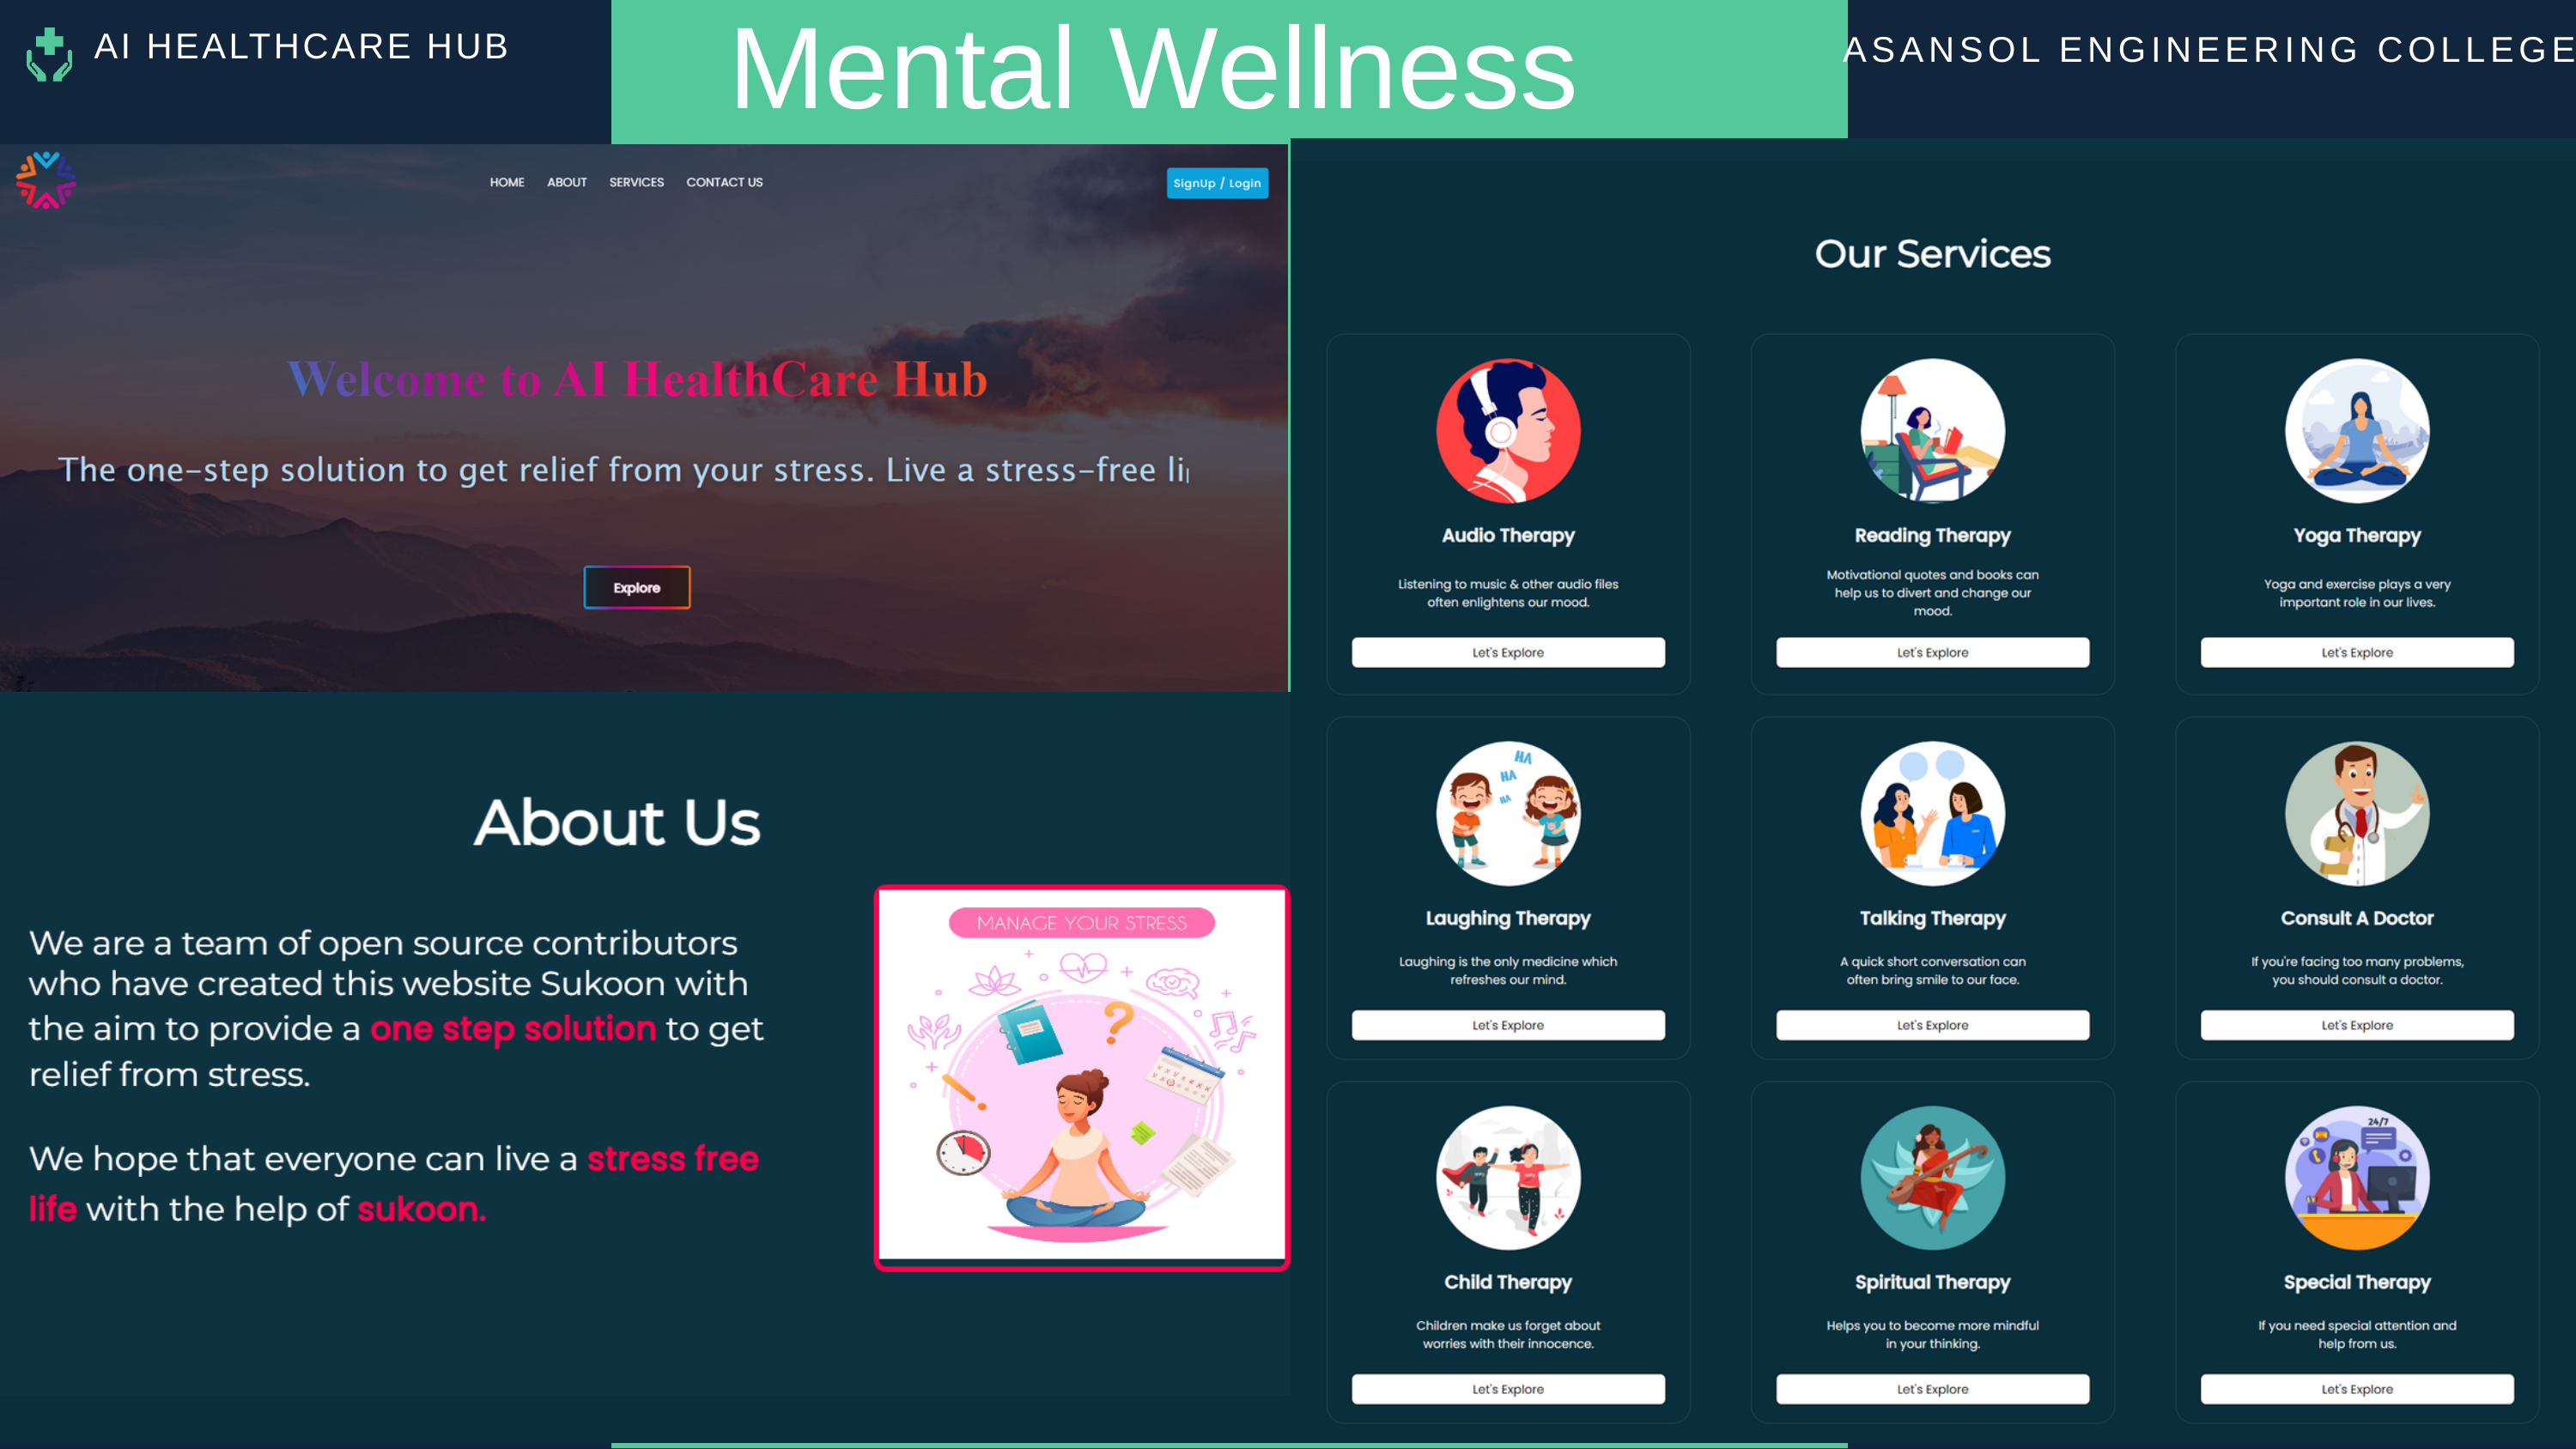

Mental Wellness
ASANSOL ENGINEERING COLLEGE

AI HEALTHCARE HUB